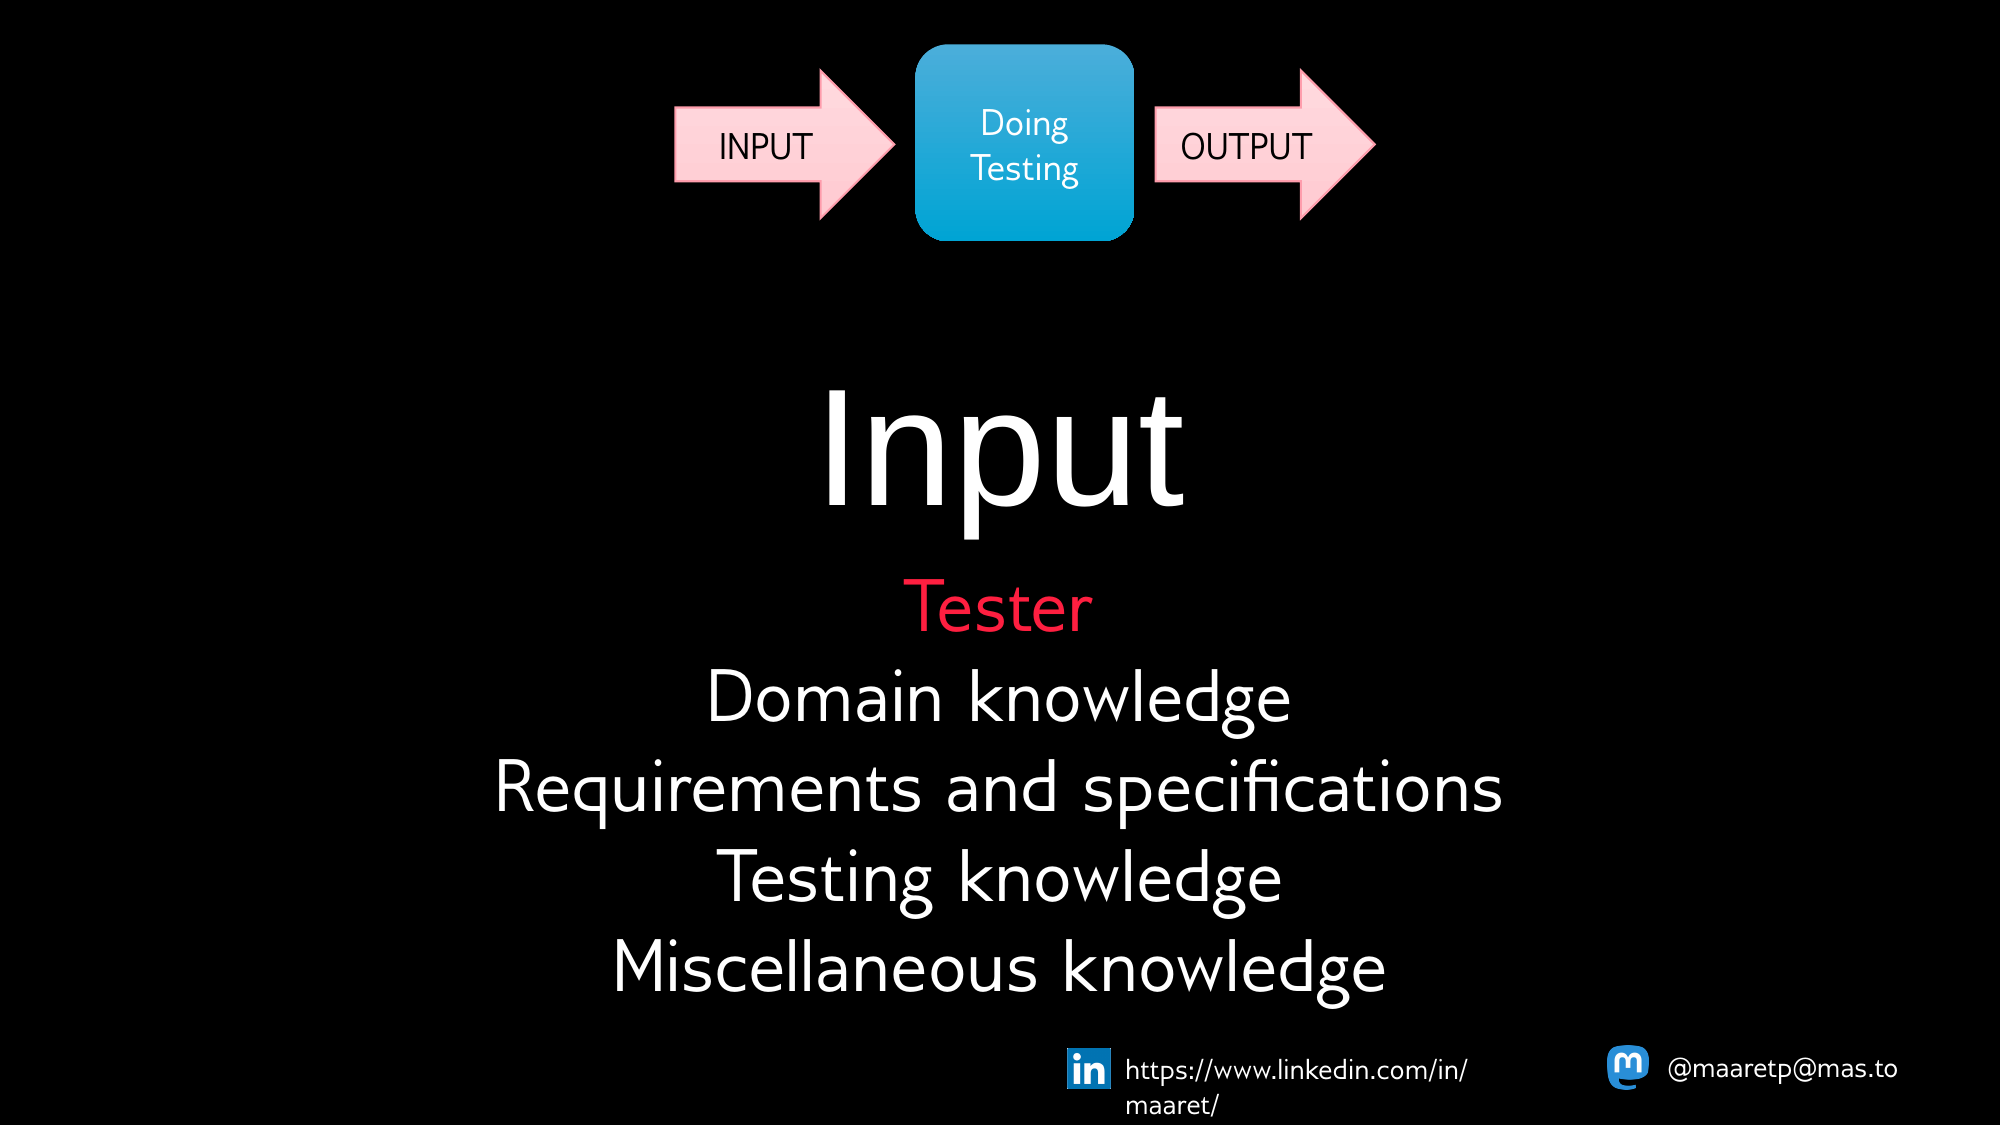

Doing Testing
INPUT
OUTPUT
Input
Tester
Domain knowledge
Requirements and specifications
Testing knowledge
Miscellaneous knowledge